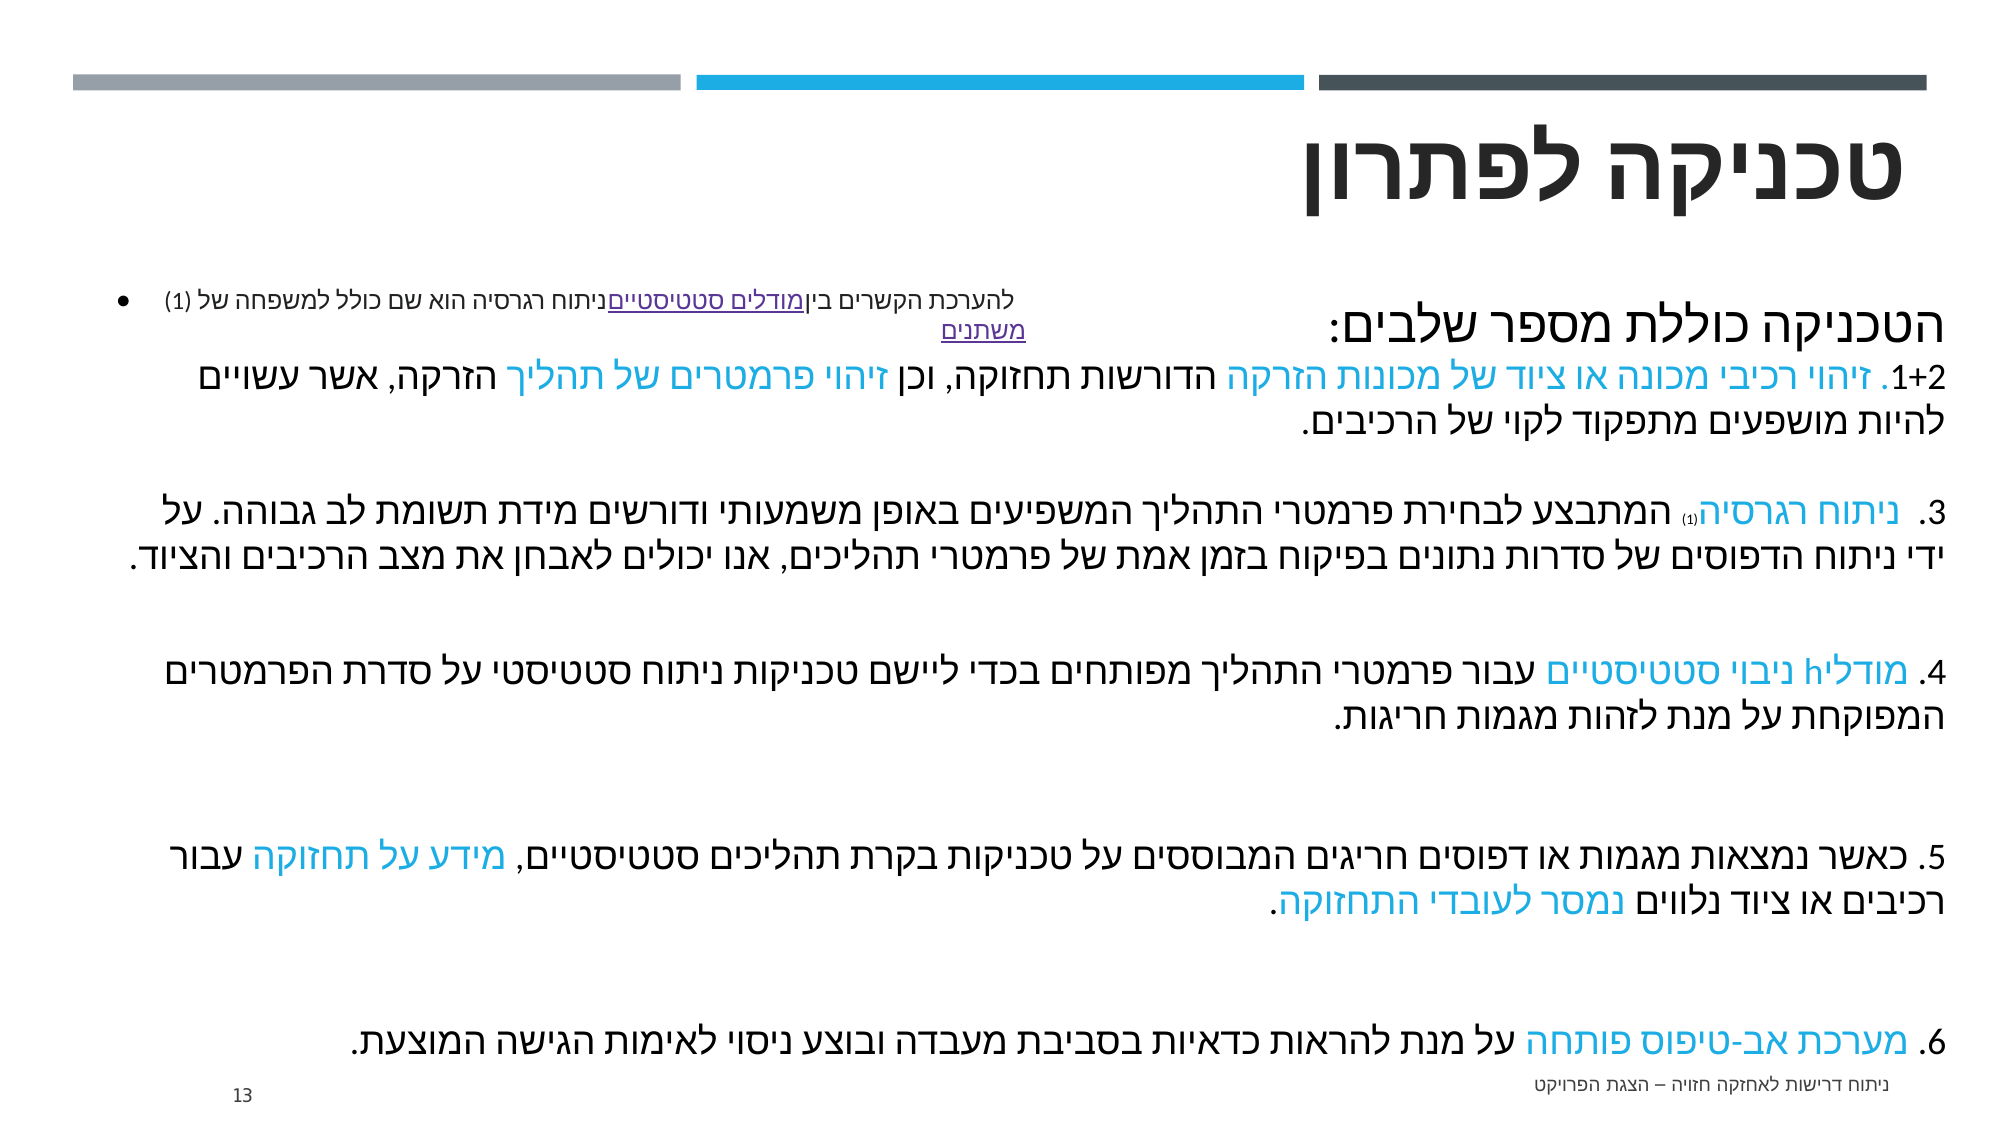

# טכניקה לפתרון
הטכניקה כוללת מספר שלבים:
1+2. זיהוי רכיבי מכונה או ציוד של מכונות הזרקה הדורשות תחזוקה, וכן זיהוי פרמטרים של תהליך הזרקה, אשר עשויים להיות מושפעים מתפקוד לקוי של הרכיבים.

3.  ניתוח רגרסיה(1) המתבצע לבחירת פרמטרי התהליך המשפיעים באופן משמעותי ודורשים מידת תשומת לב גבוהה. על ידי ניתוח הדפוסים של סדרות נתונים בפיקוח בזמן אמת של פרמטרי תהליכים, אנו יכולים לאבחן את מצב הרכיבים והציוד.

4. מודליh ניבוי סטטיסטיים עבור פרמטרי התהליך מפותחים בכדי ליישם טכניקות ניתוח סטטיסטי על סדרת הפרמטרים המפוקחת על מנת לזהות מגמות חריגות.

5. כאשר נמצאות מגמות או דפוסים חריגים המבוססים על טכניקות בקרת תהליכים סטטיסטיים, מידע על תחזוקה עבור רכיבים או ציוד נלווים נמסר לעובדי התחזוקה.

6. מערכת אב-טיפוס פותחה על מנת להראות כדאיות בסביבת מעבדה ובוצע ניסוי לאימות הגישה המוצעת.
(1)ניתוח רגרסיה הוא שם כולל למשפחה של מודלים סטטיסטיים להערכת הקשרים בין משתנים